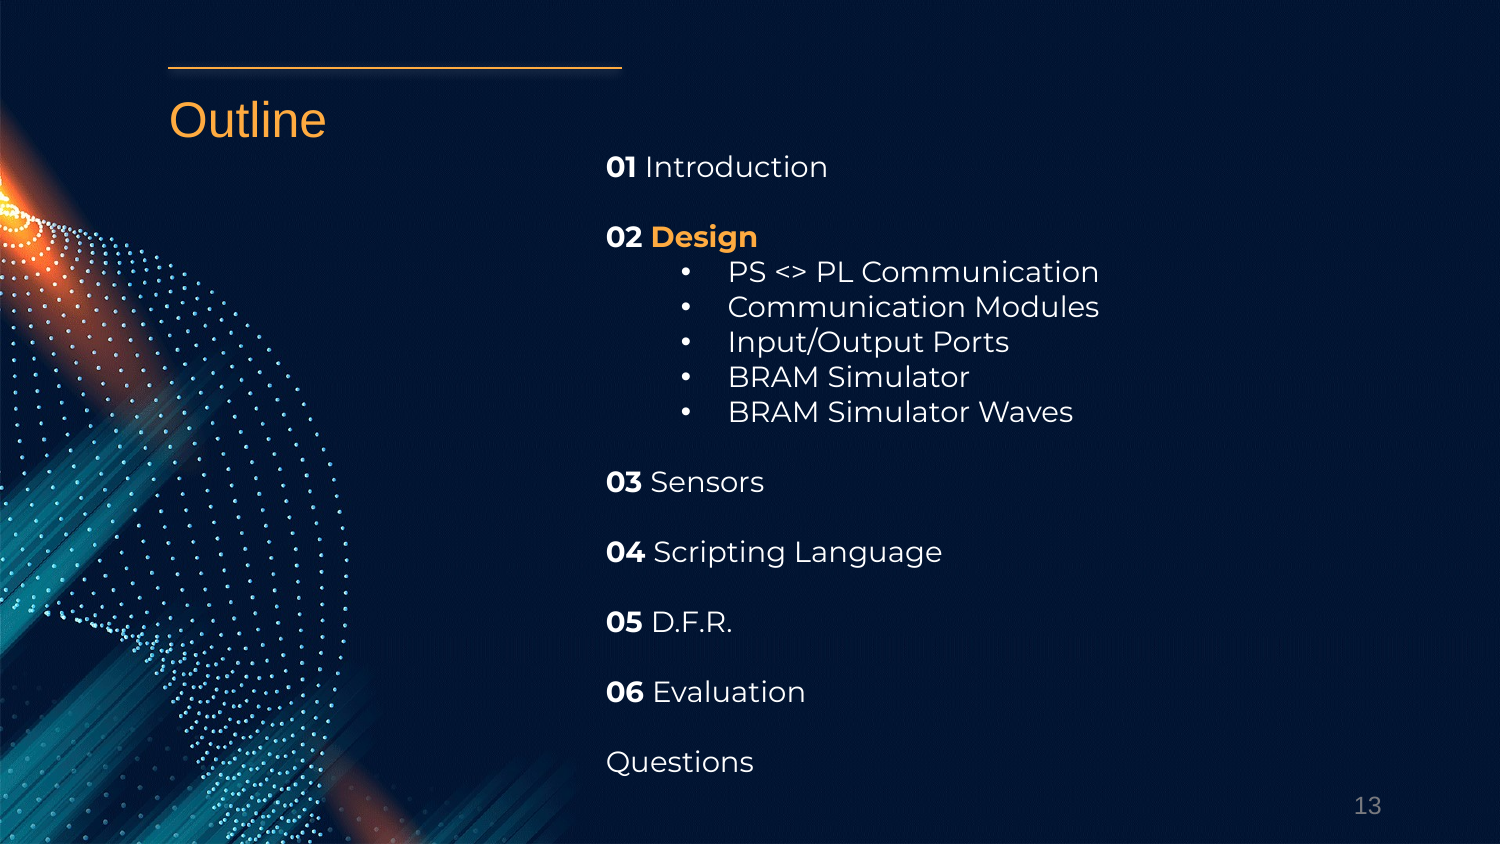

# Outline
01 Introduction

02 Design
PS <> PL Communication
Communication Modules
Input/Output Ports
BRAM Simulator
BRAM Simulator Waves

03 Sensors

04 Scripting Language

05 D.F.R.

06 Evaluation

Questions

13